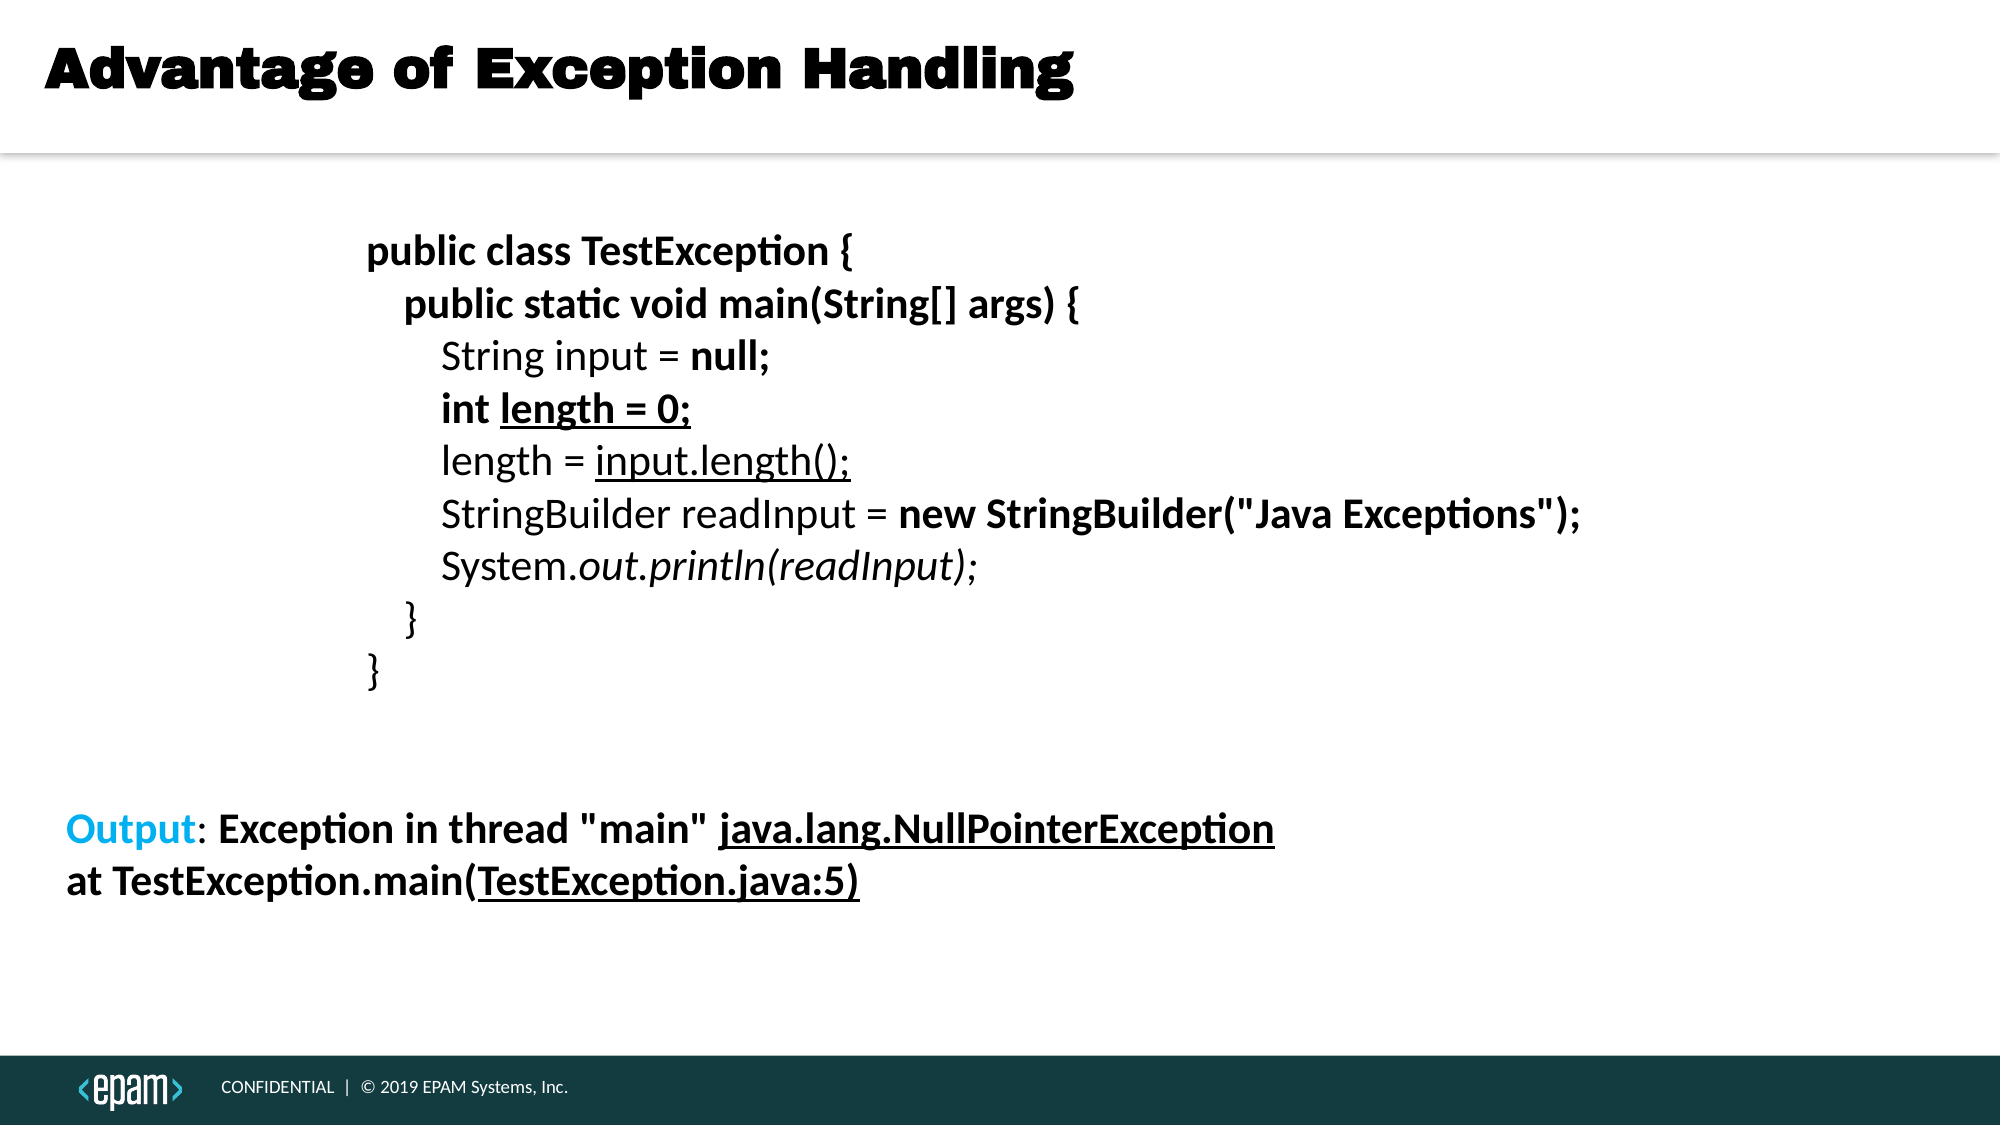

Advantage of Exception Handling
public class TestException {
	public static void main(String[] args) {
String input = null;
int length = 0;
length = input.length();
StringBuilder readInput = new StringBuilder("Java Exceptions");
System.out.println(readInput);
	}
}

Output: Exception in thread "main" java.lang.NullPointerException
at TestException.main(TestException.java:5)